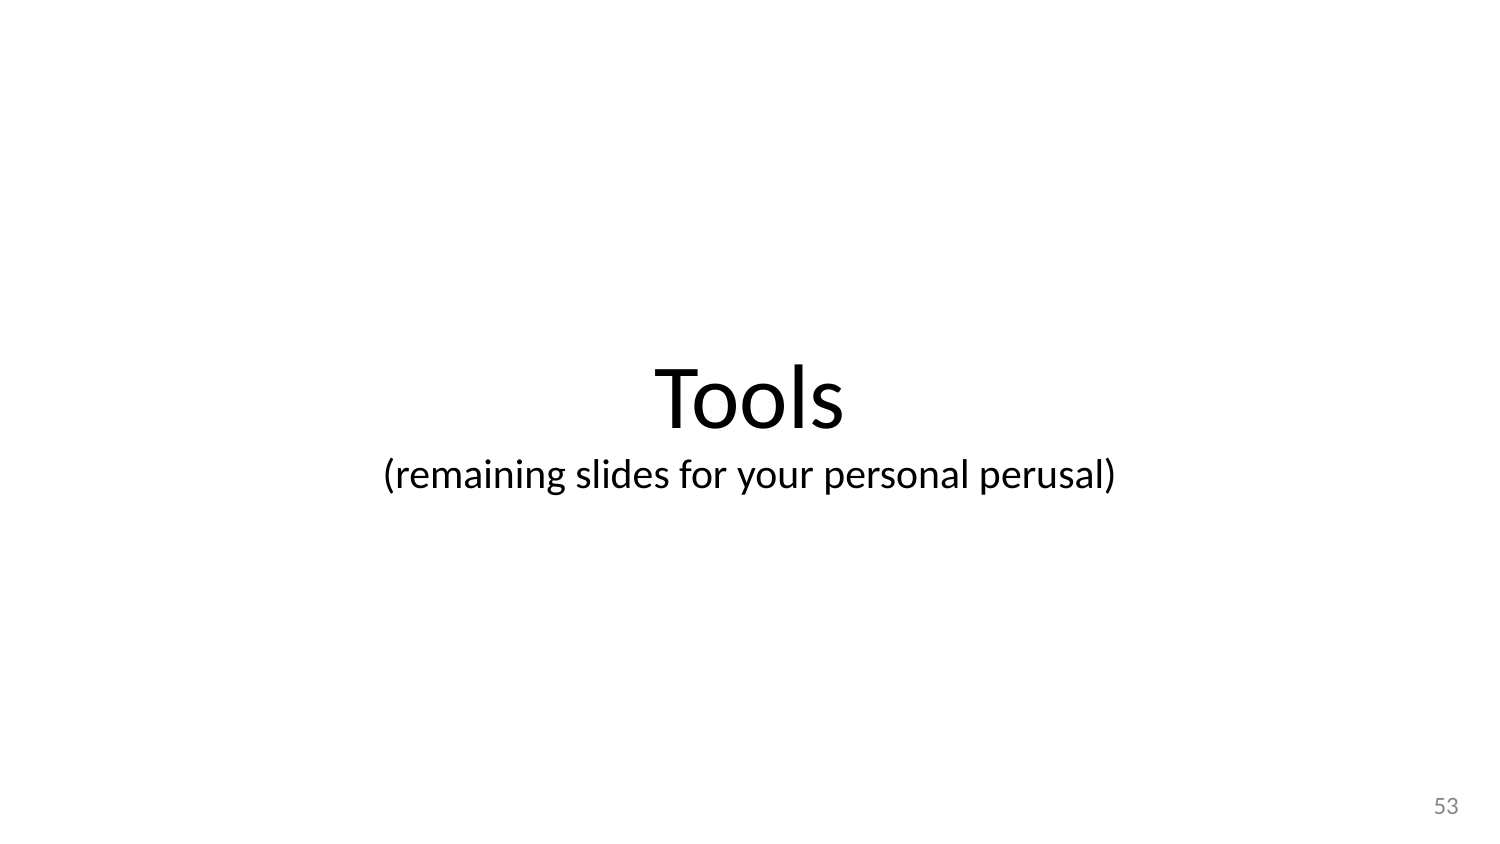

# Tools
(remaining slides for your personal perusal)
53